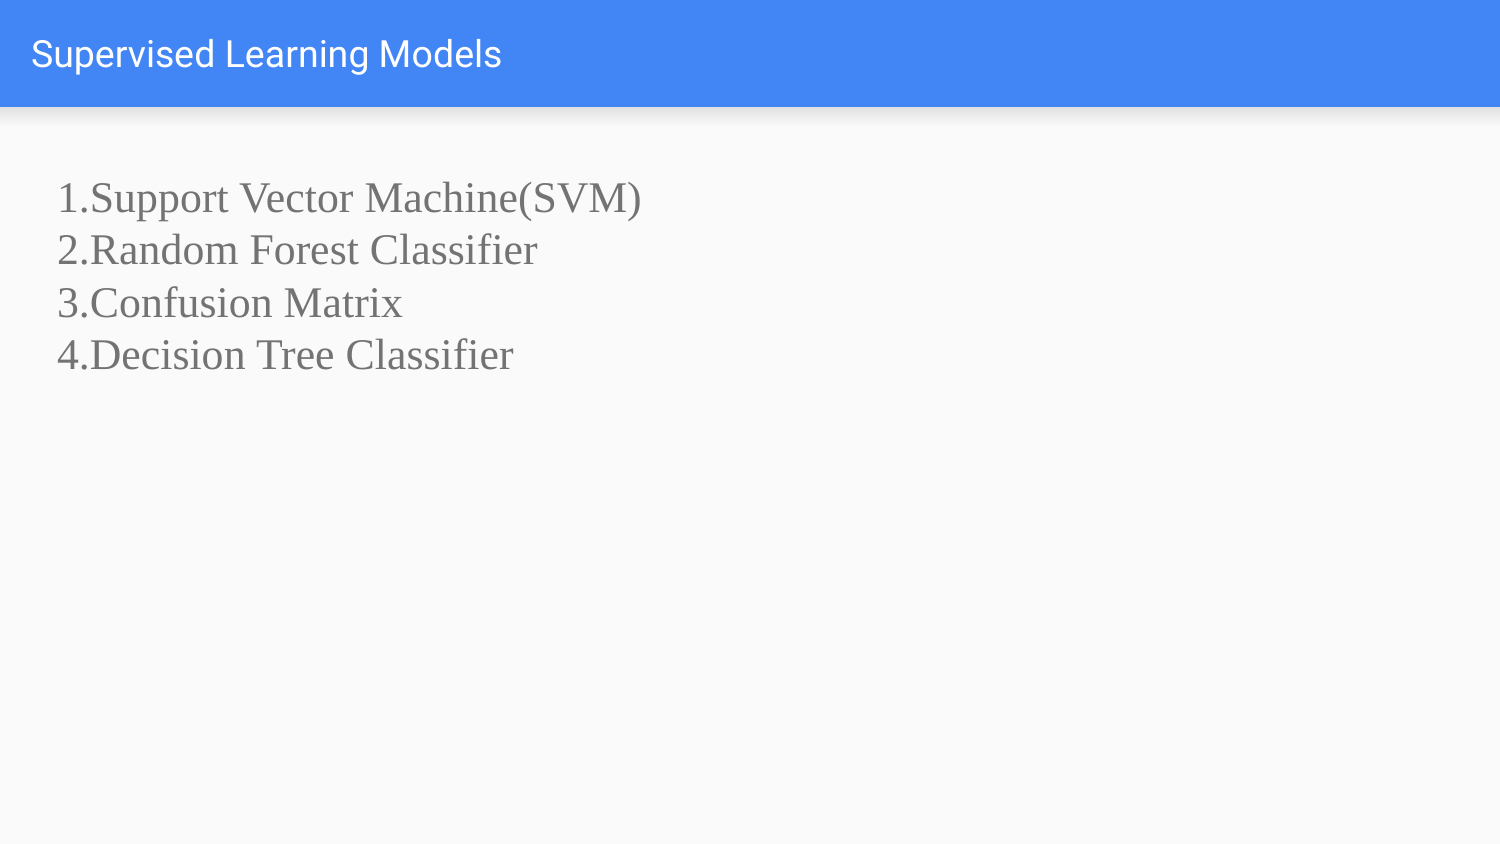

# Supervised Learning Models
1.Support Vector Machine(SVM)
2.Random Forest Classifier
3.Confusion Matrix
4.Decision Tree Classifier